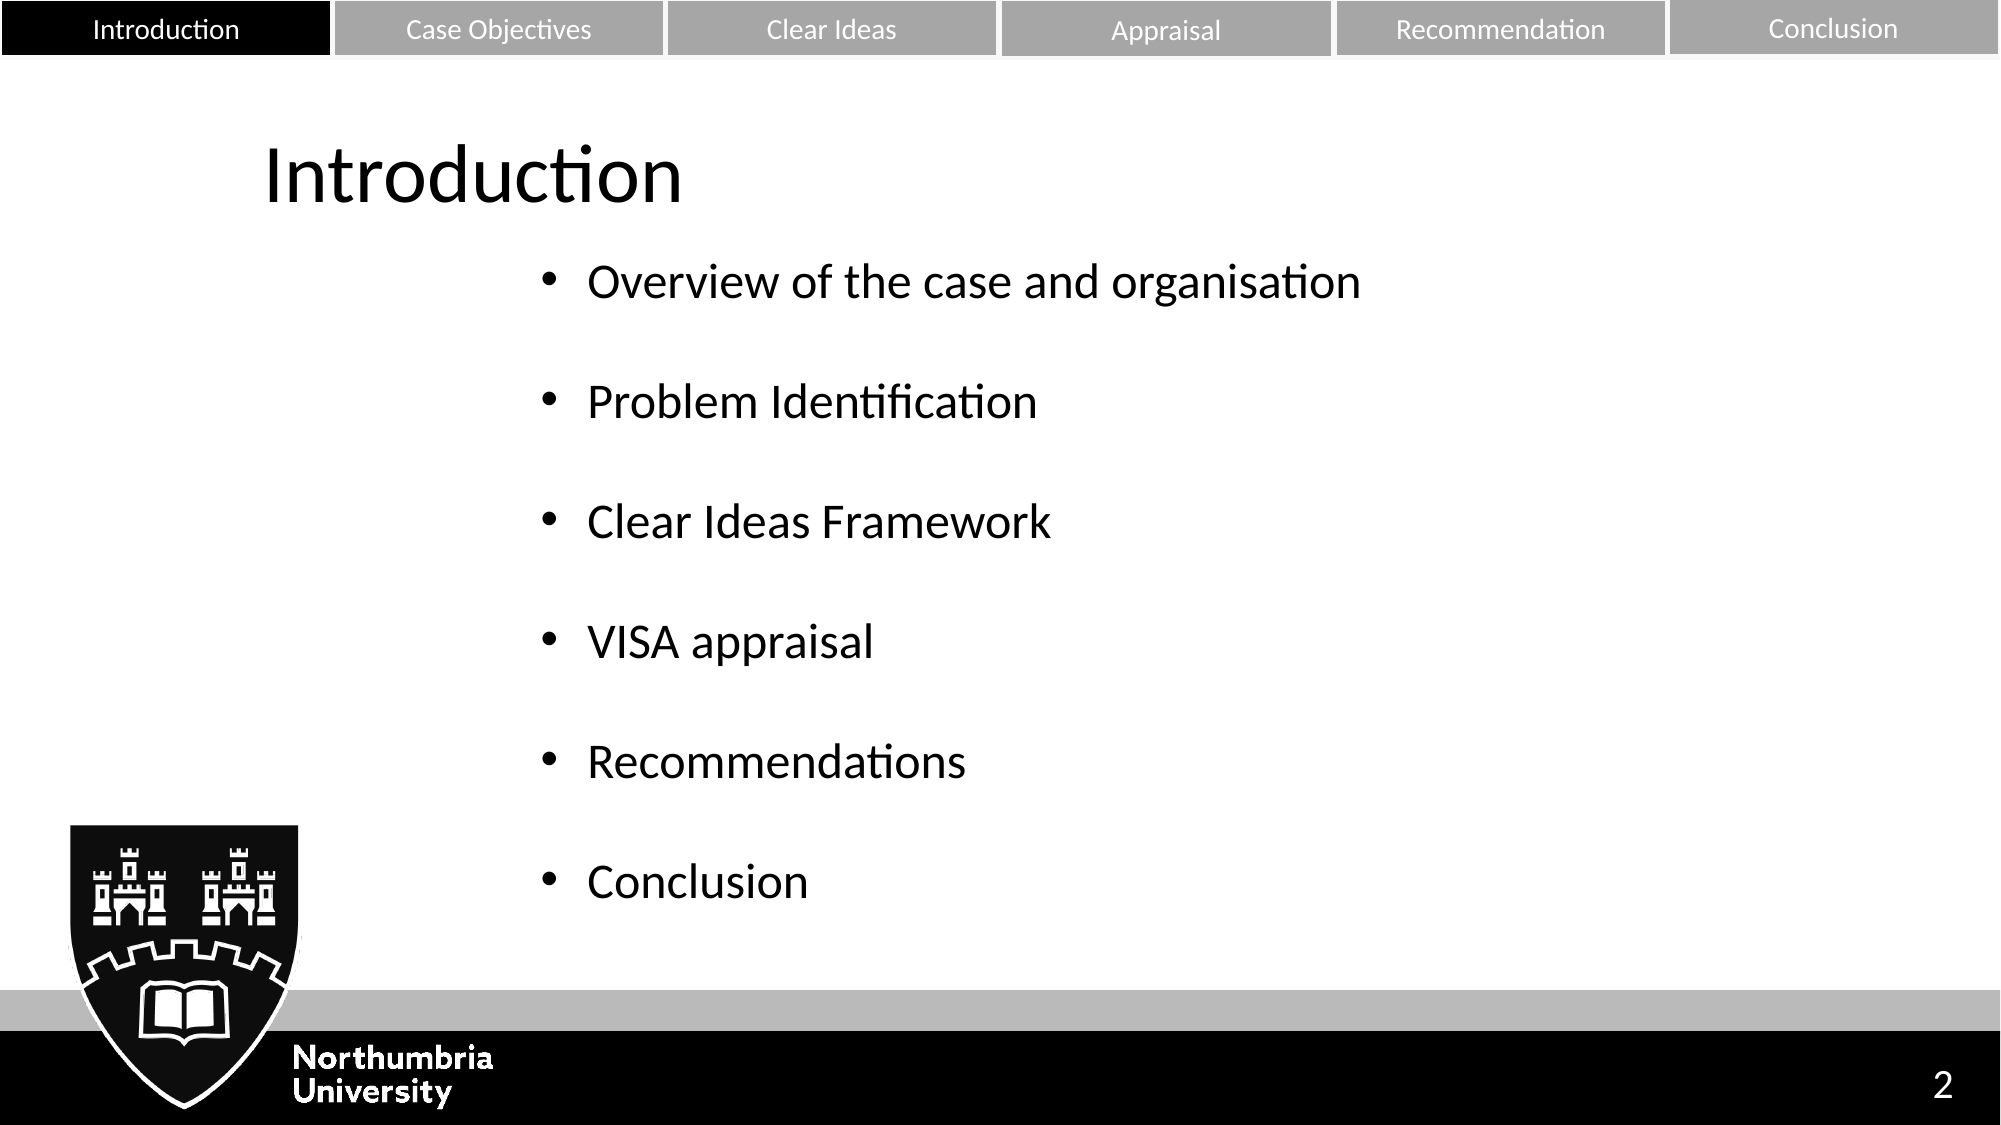

Conclusion
Clear Ideas
Recommendation
Introduction
Introduction
Introduction
Case Objectives
Case Objectives
Case Objectives
Research
Research
Conclusion
Conclusion
Recommendation
Recommendation
Appraisal
Clear Ideas
Clear Ideas
VISA Appraisal
Appraisal
Introduction
Overview of the case and organisation

Problem Identification

Clear Ideas Framework

VISA appraisal

Recommendations

Conclusion
2